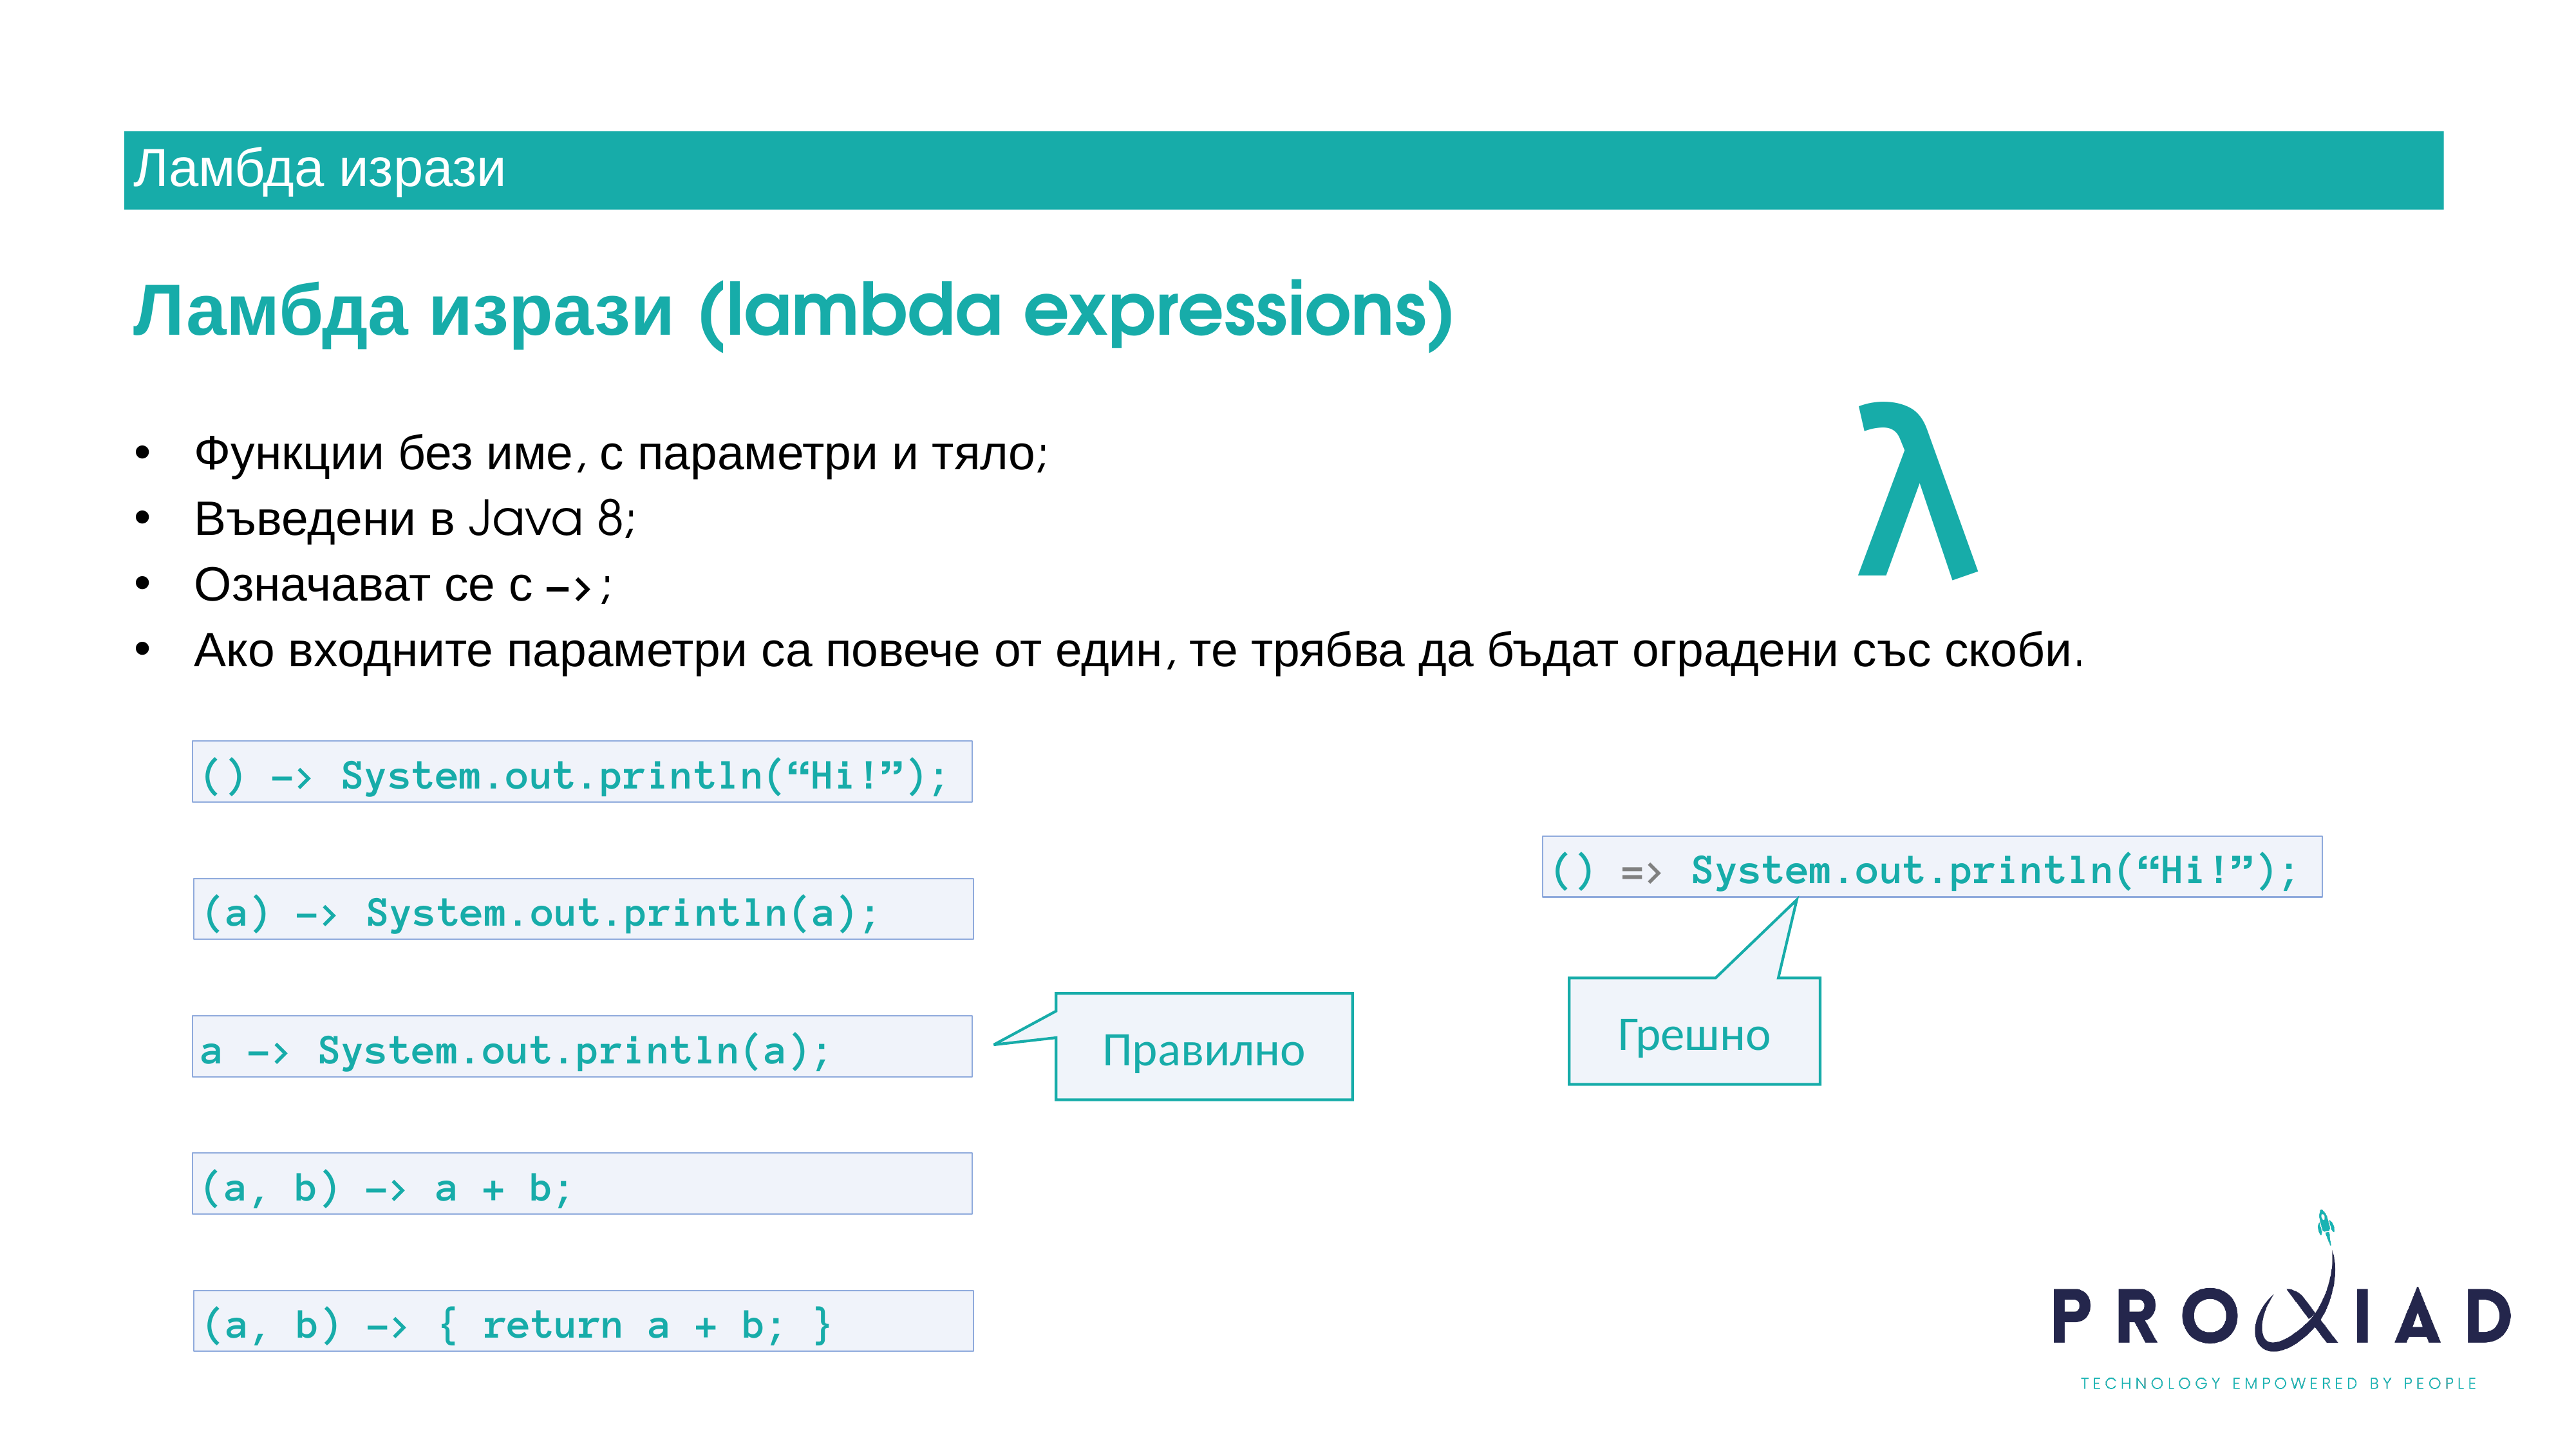

Ламбда изрази
Ламбда изрази (lambda expressions)
λ
Функции без име, с параметри и тяло;
Въведени в Java 8;
Означават се с ->;
Ако входните параметри са повече от един, те трябва да бъдат оградени със скоби.

() -> System.out.println(“Hi!”);
() => System.out.println(“Hi!”);
(a) -> System.out.println(a);
Грешно
Правилно
a -> System.out.println(a);
(a, b) -> a + b;
(a, b) -> { return a + b; }